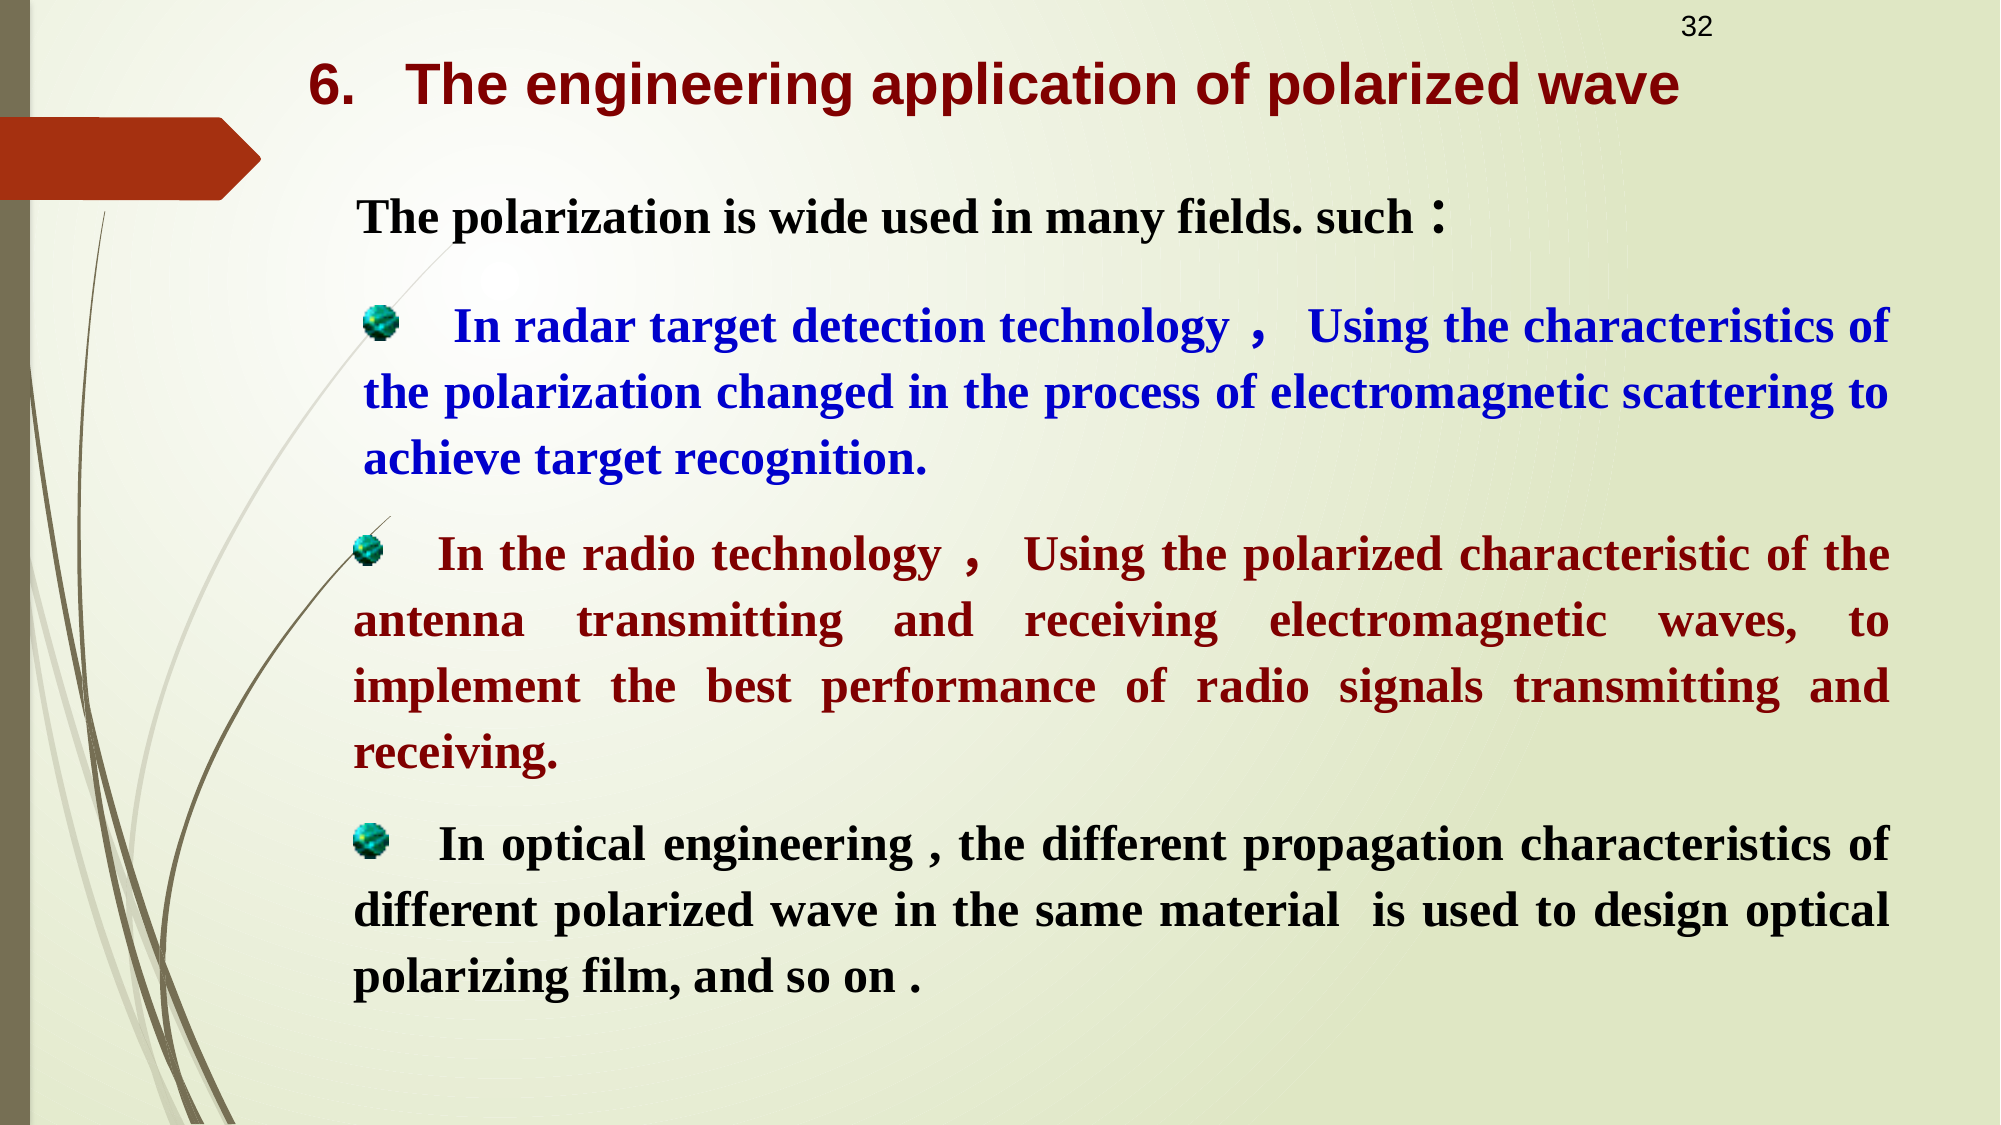

32
 6.   The engineering application of polarized wave
	The polarization is wide used in many fields. such：
    In radar target detection technology，Using the characteristics of the polarization changed in the process of electromagnetic scattering to achieve target recognition.
    In the radio technology，Using the polarized characteristic of the antenna transmitting and receiving electromagnetic waves, to implement the best performance of radio signals transmitting and receiving.
   In optical engineering , the different propagation characteristics of different polarized wave in the same material  is used to design optical polarizing film, and so on .